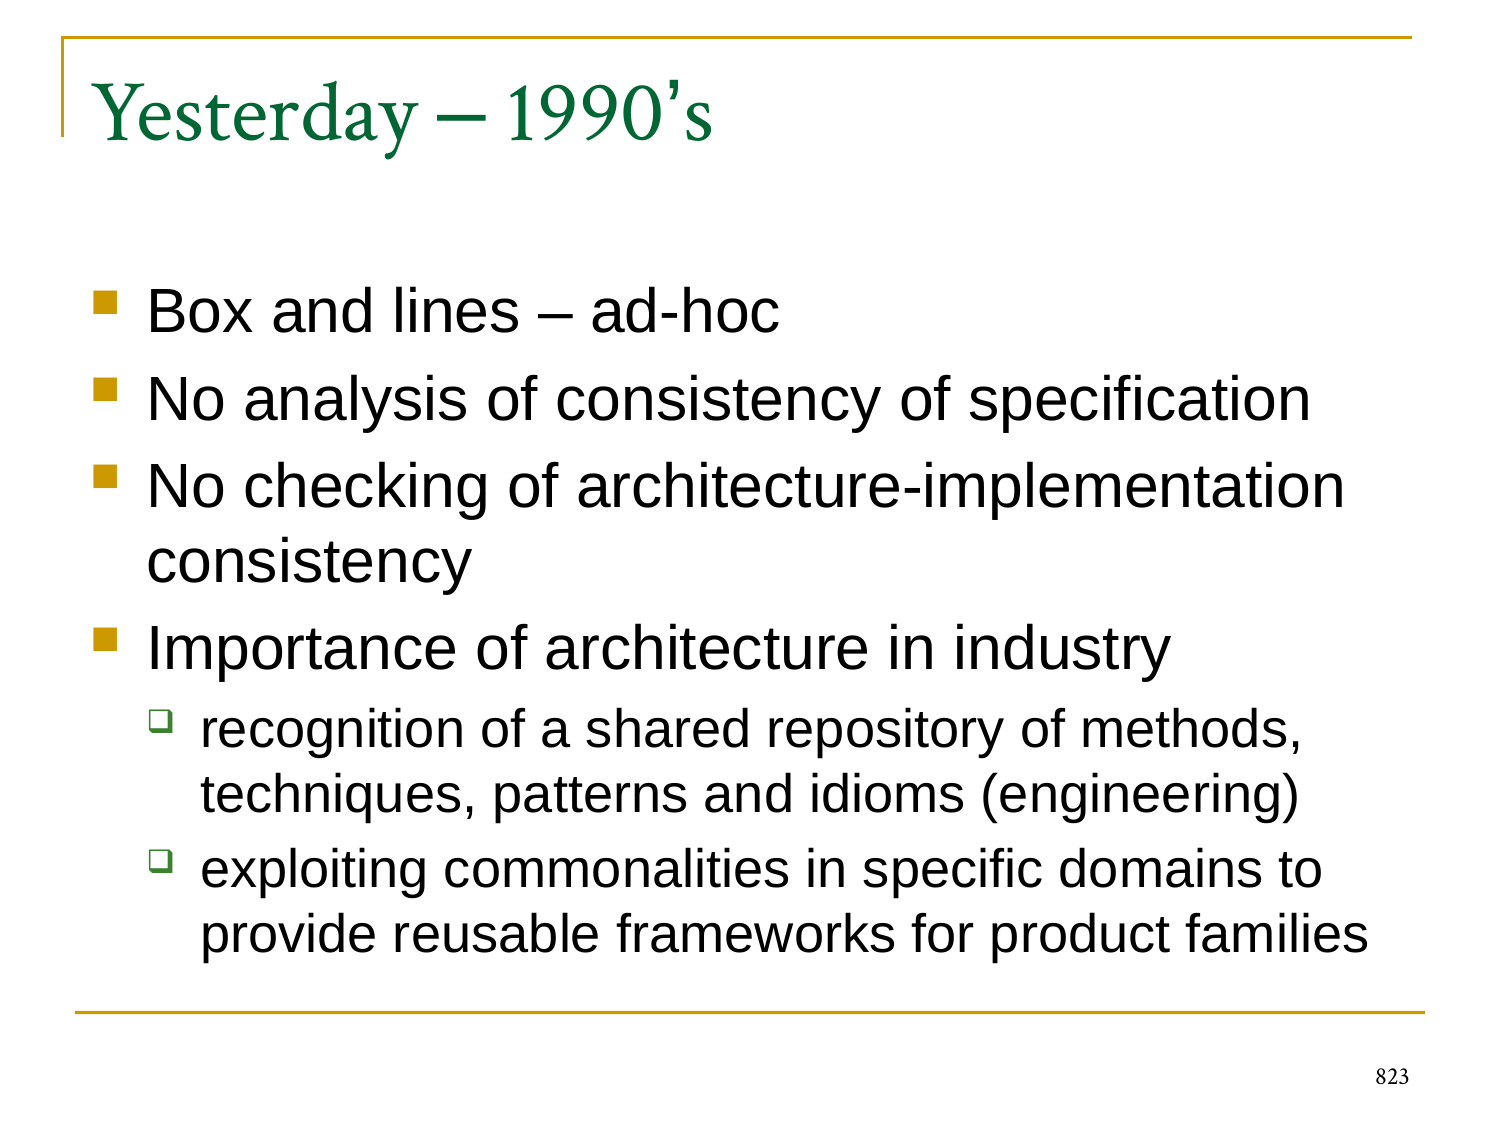

# Yesterday – 1990’s
Box and lines – ad-hoc
No analysis of consistency of specification
No checking of architecture-implementation consistency
Importance of architecture in industry
recognition of a shared repository of methods, techniques, patterns and idioms (engineering)
exploiting commonalities in specific domains to provide reusable frameworks for product families

823